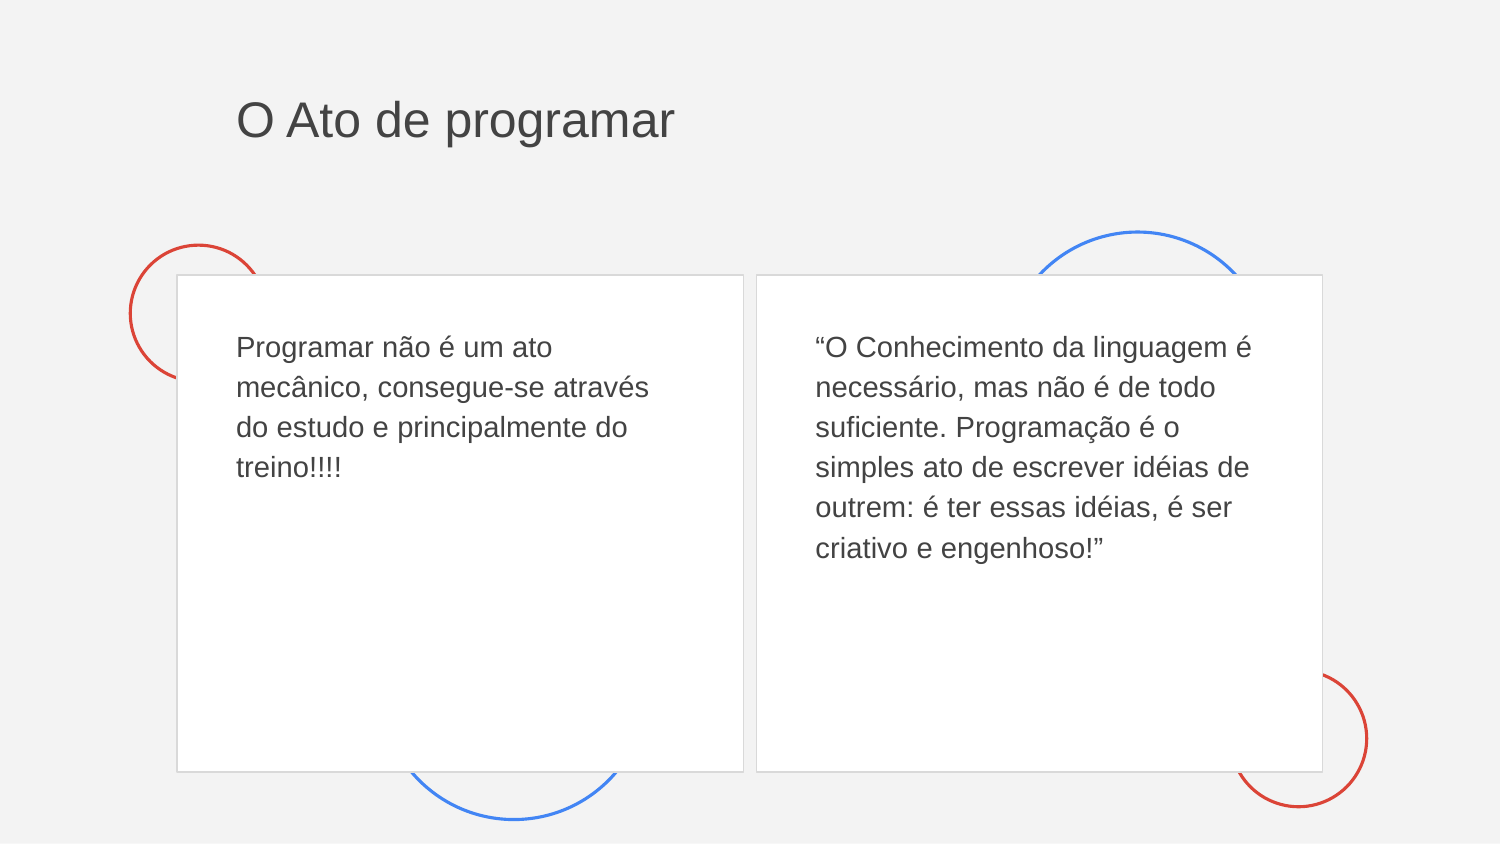

# O Ato de programar

Programar não é um ato mecânico, consegue-se através do estudo e principalmente do treino!!!!

“O Conhecimento da linguagem é necessário, mas não é de todo suficiente. Programação é o simples ato de escrever idéias de outrem: é ter essas idéias, é ser criativo e engenhoso!”